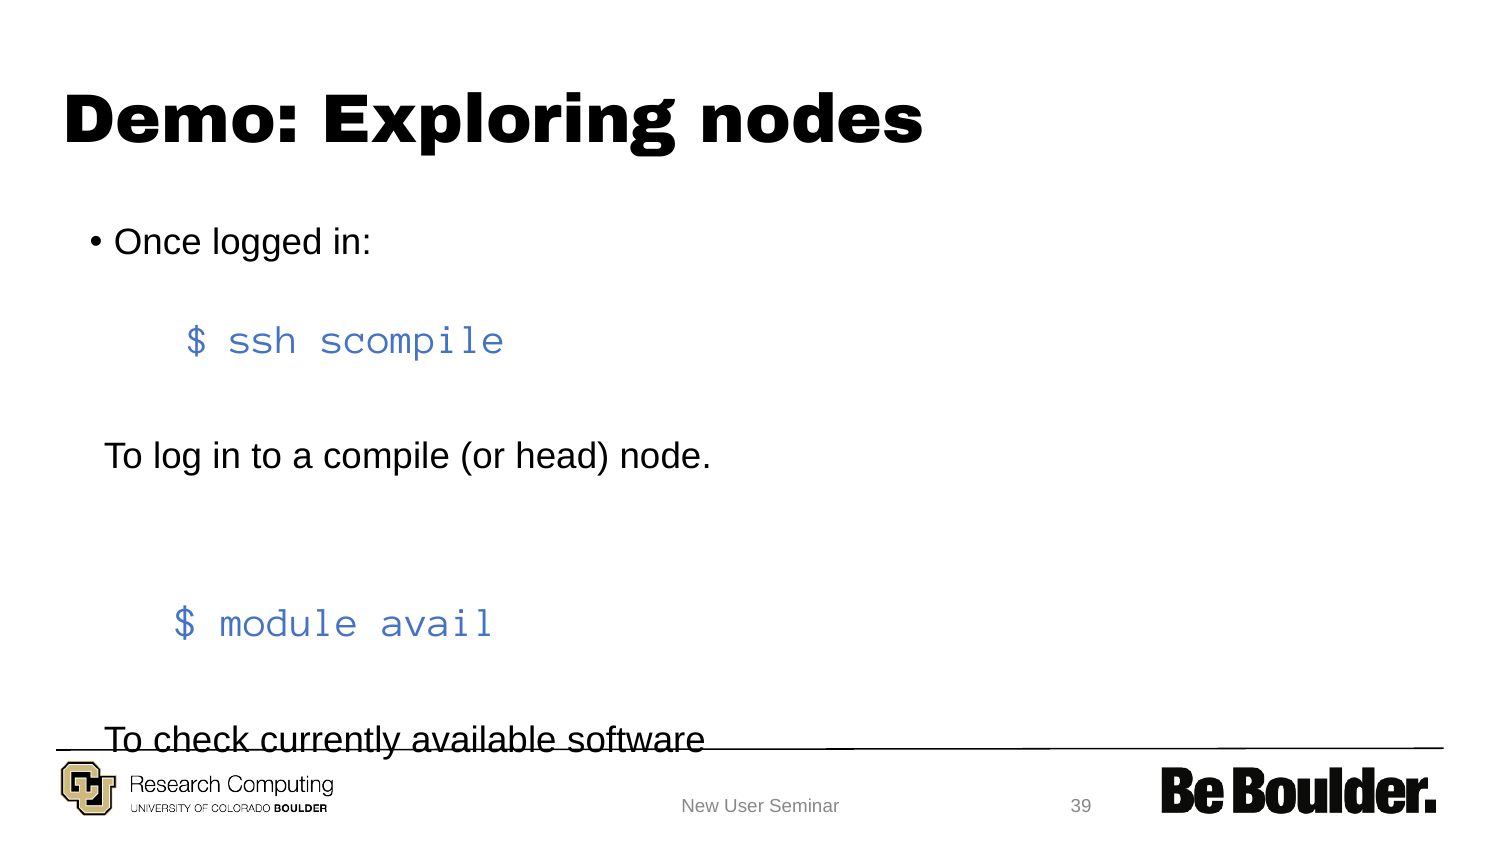

# Demo: Exploring nodes
Once logged in:

    $ ssh scompile

To log in to a compile (or head) node.

$ module avail

To check currently available software

New User Seminar
39